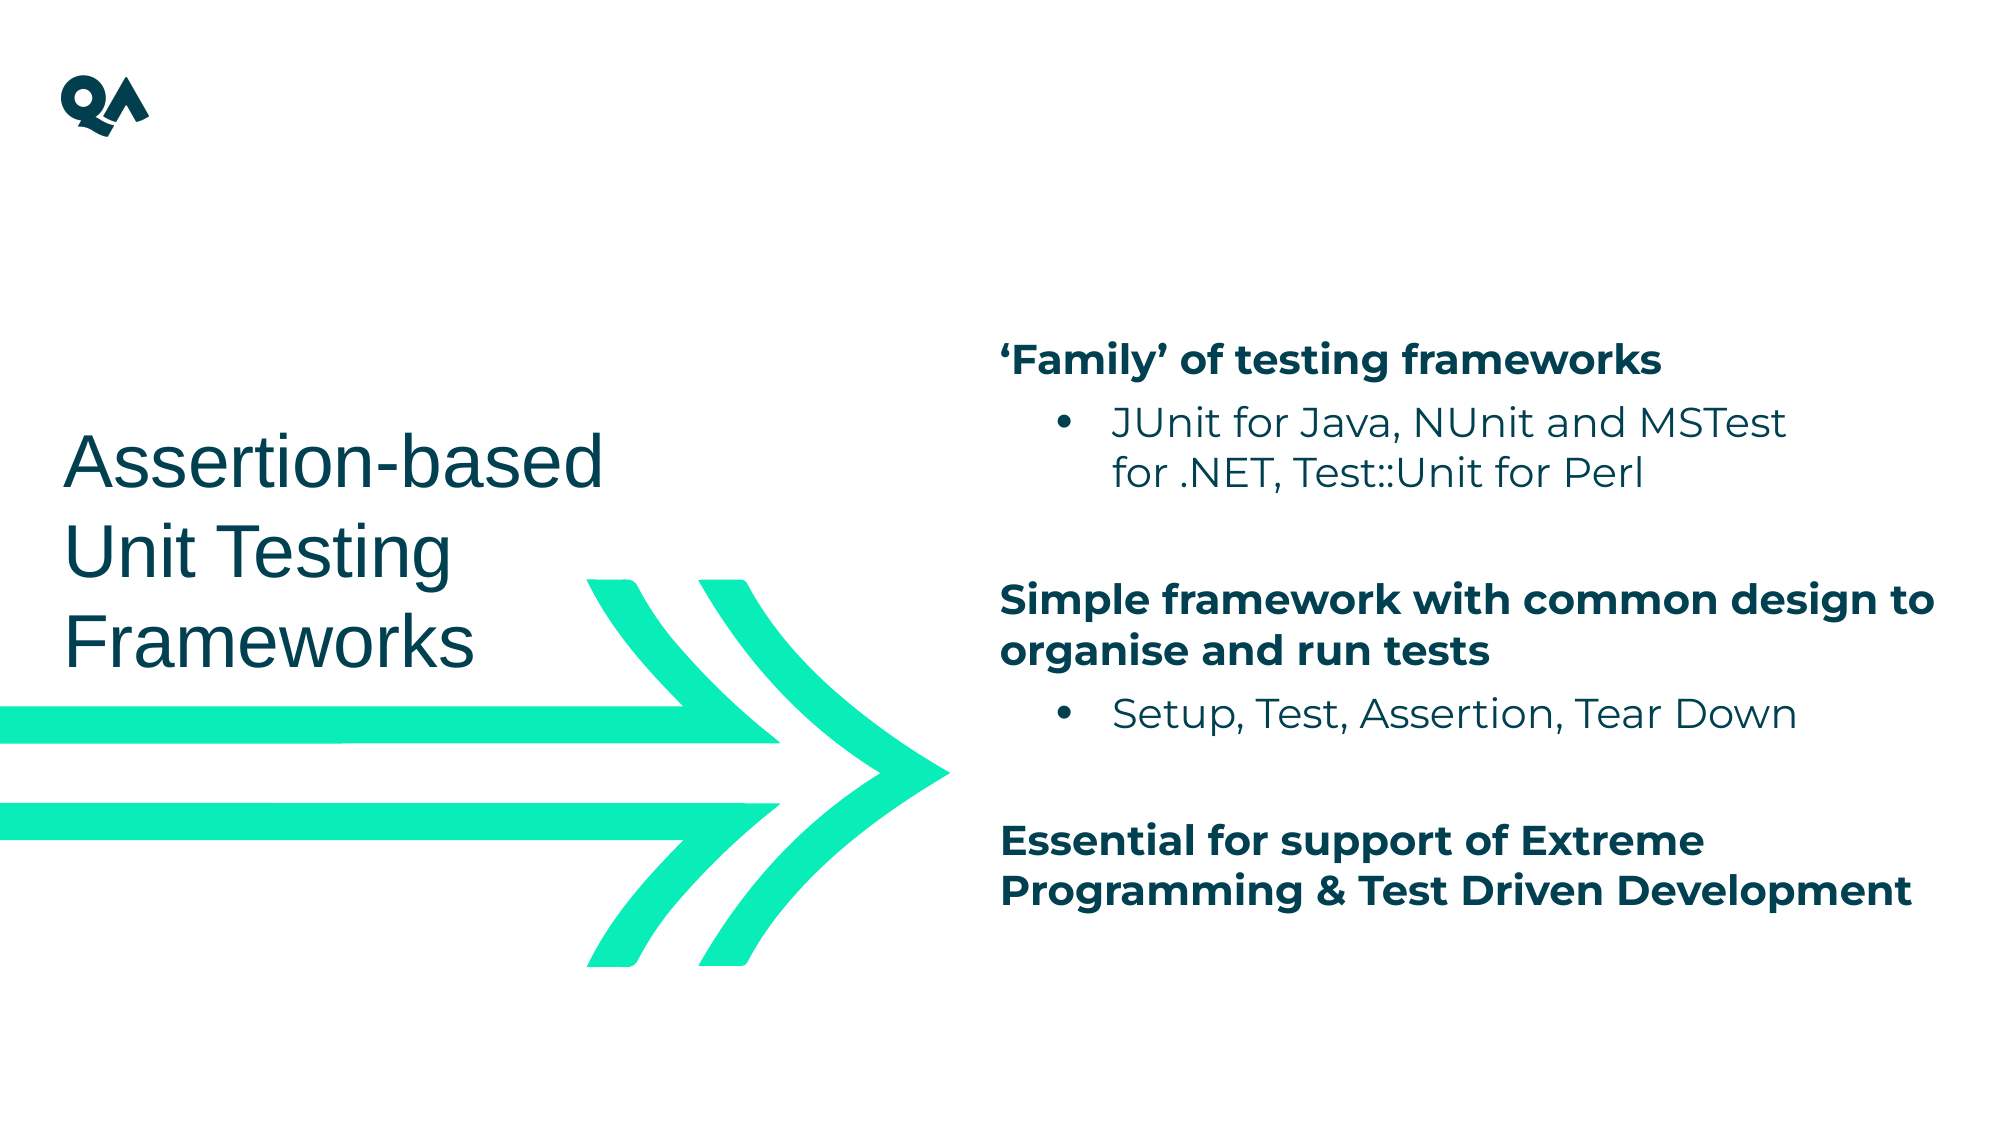

Assertion-based Unit Testing Frameworks
‘Family’ of testing frameworks
JUnit for Java, NUnit and MSTest for .NET, Test::Unit for Perl

Simple framework with common design to organise and run tests
Setup, Test, Assertion, Tear Down

Essential for support of Extreme Programming & Test Driven Development